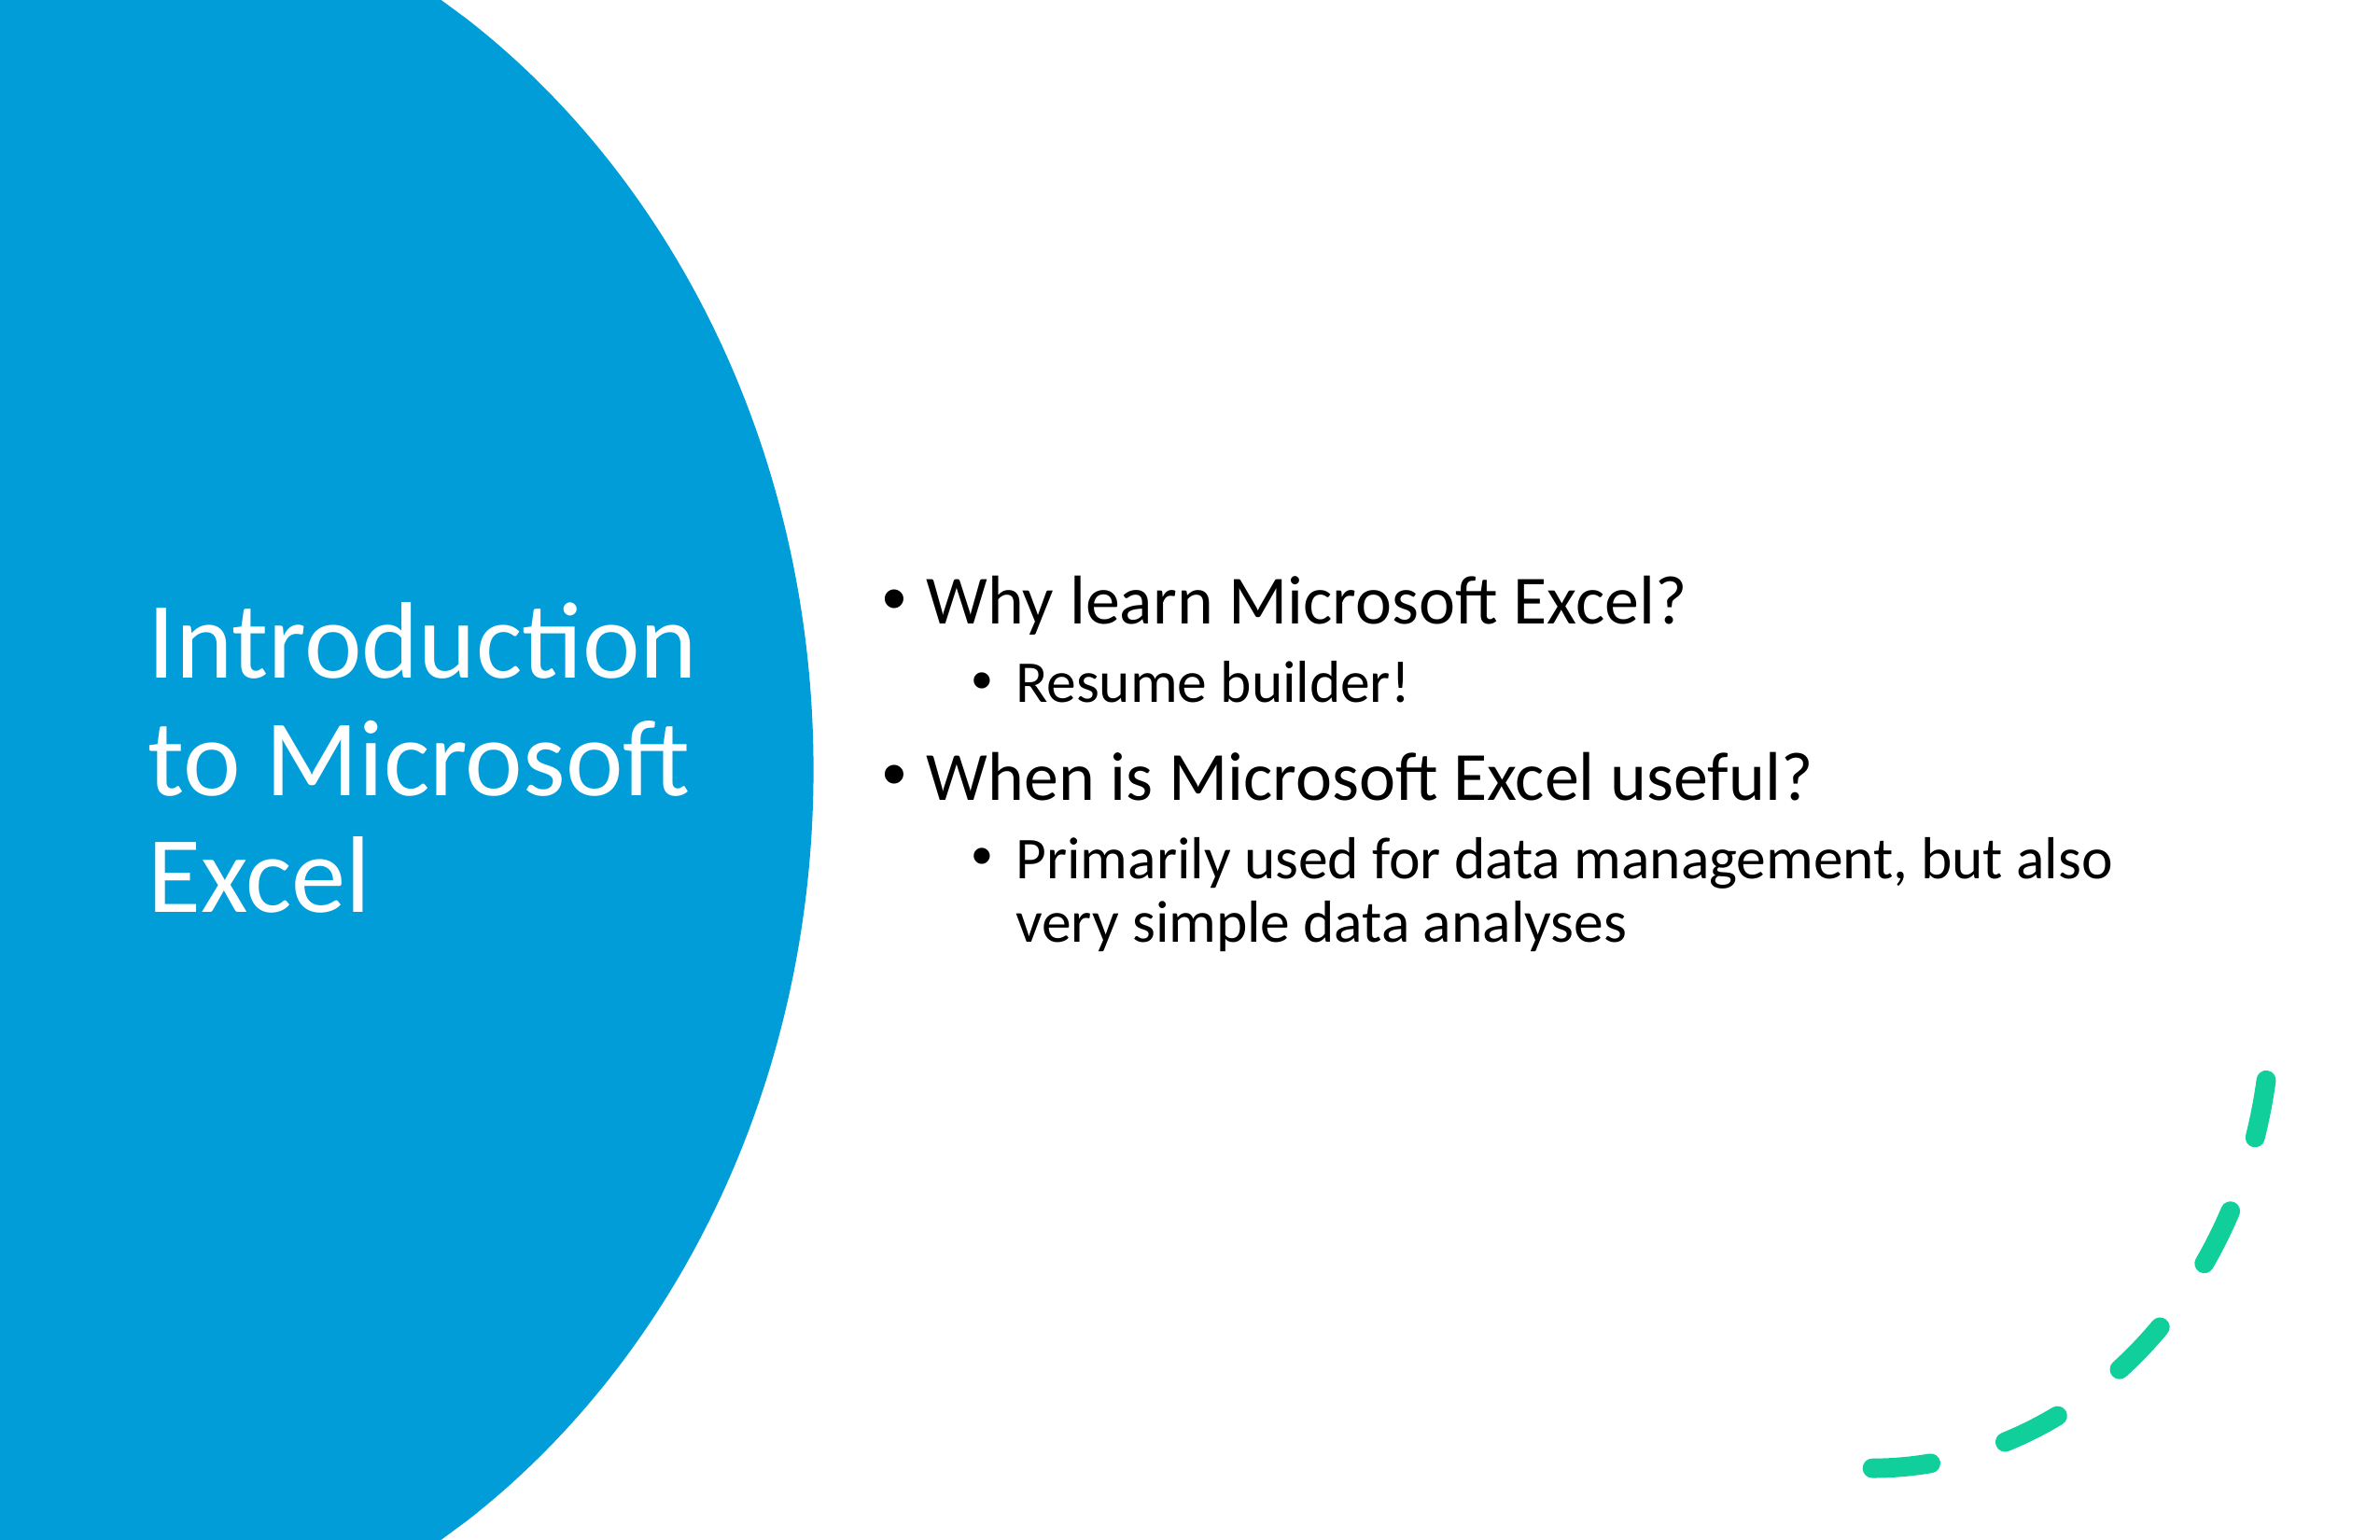

Why learn Microsoft Excel?
Resume builder!
When is Microsoft Excel useful?
Primarily used for data management, but also very simple data analyses
# Introduction to Microsoft Excel